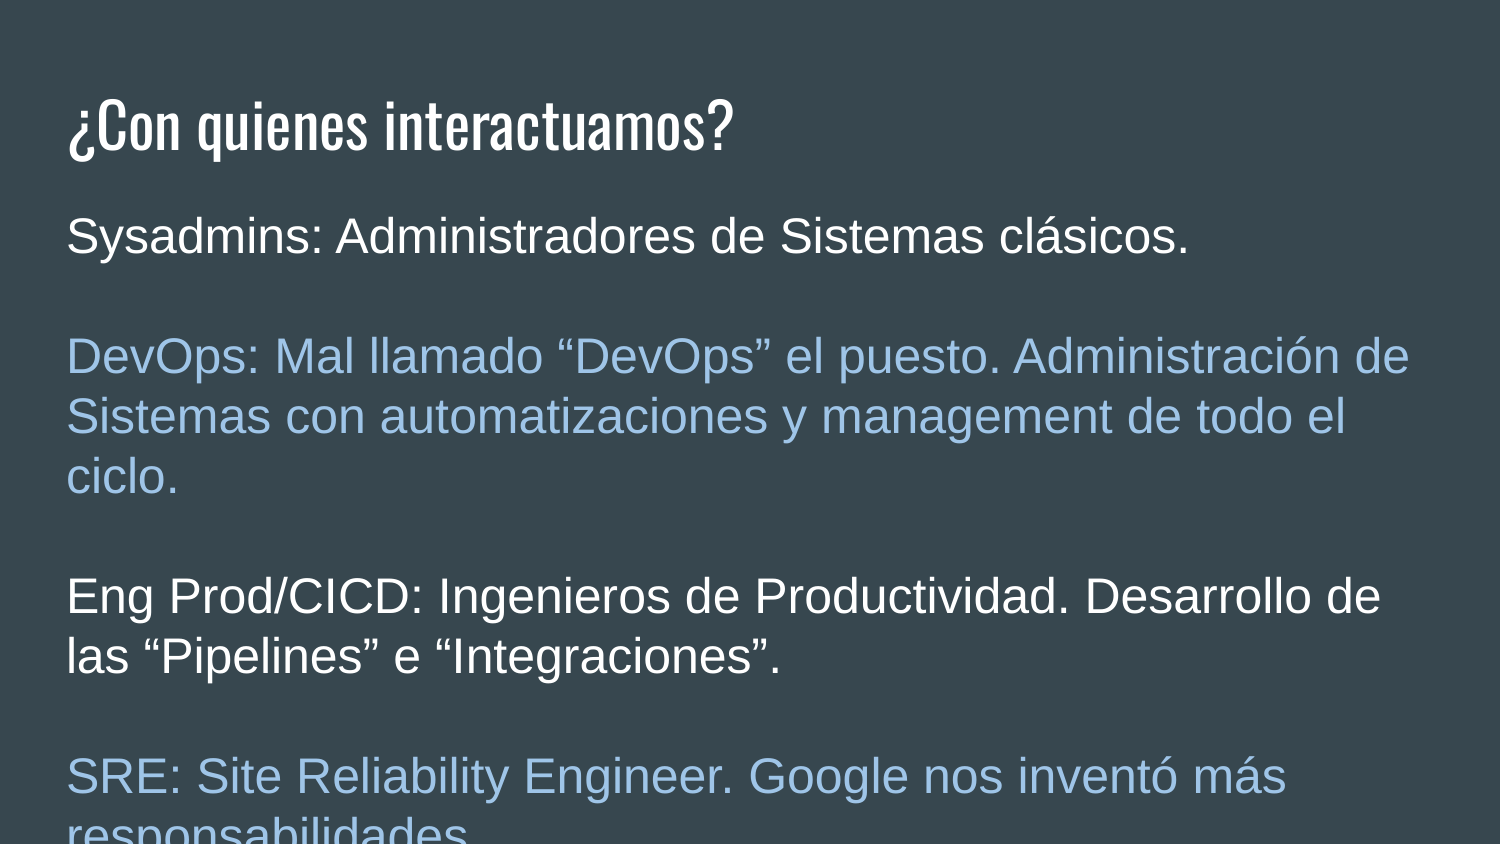

# ¿Con quienes interactuamos?
Sysadmins: Administradores de Sistemas clásicos.

DevOps: Mal llamado “DevOps” el puesto. Administración de Sistemas con automatizaciones y management de todo el ciclo.

Eng Prod/CICD: Ingenieros de Productividad. Desarrollo de las “Pipelines” e “Integraciones”.

SRE: Site Reliability Engineer. Google nos inventó más responsabilidades.